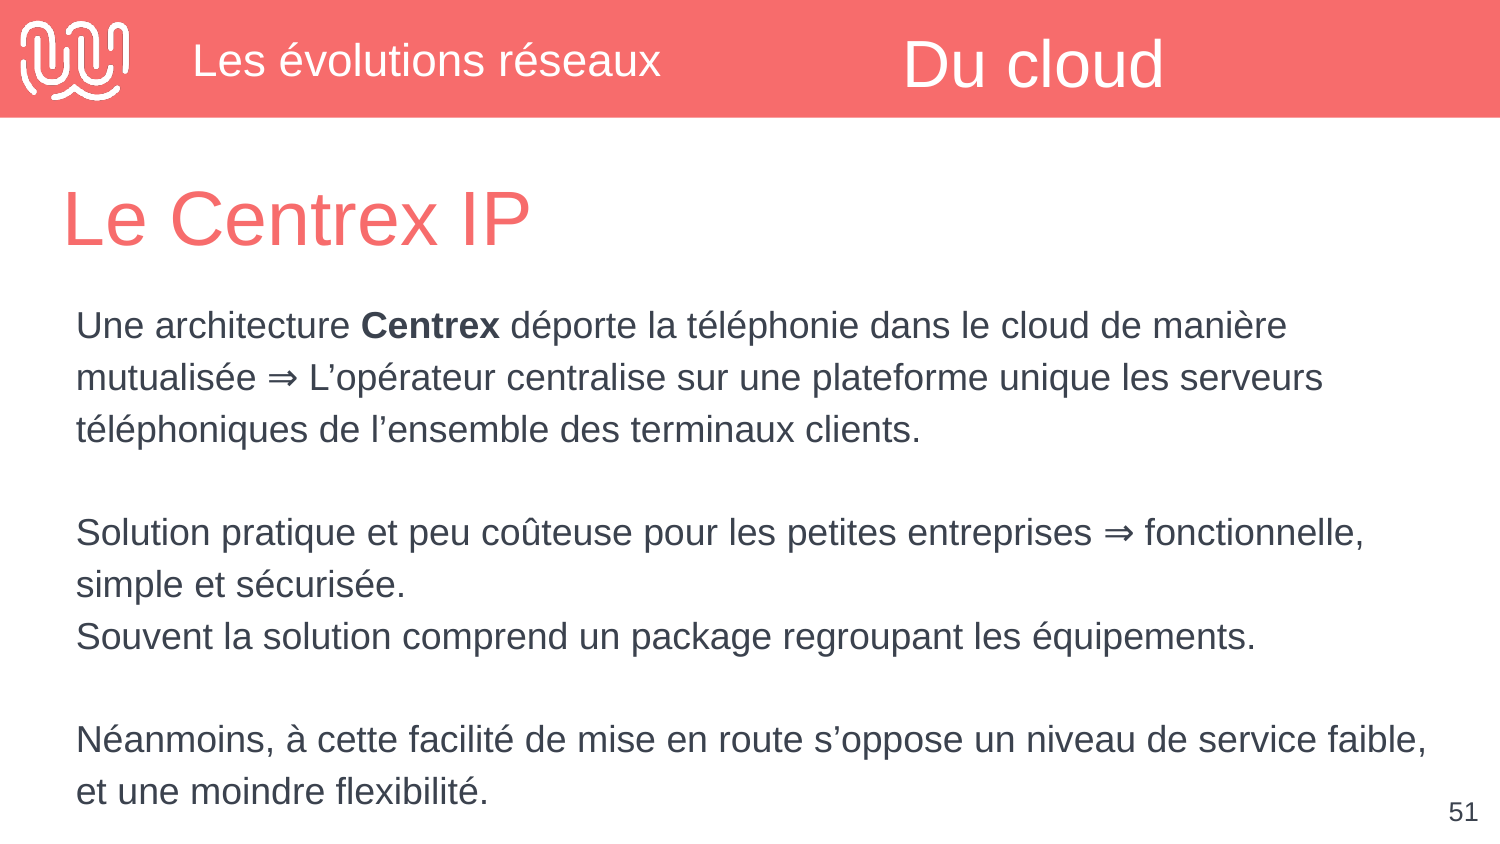

# Les évolutions réseaux
Du cloud
Le Centrex IP
Une architecture Centrex déporte la téléphonie dans le cloud de manière mutualisée ⇒ L’opérateur centralise sur une plateforme unique les serveurs téléphoniques de l’ensemble des terminaux clients.

Solution pratique et peu coûteuse pour les petites entreprises ⇒ fonctionnelle, simple et sécurisée.
Souvent la solution comprend un package regroupant les équipements.

Néanmoins, à cette facilité de mise en route s’oppose un niveau de service faible, et une moindre flexibilité.
51